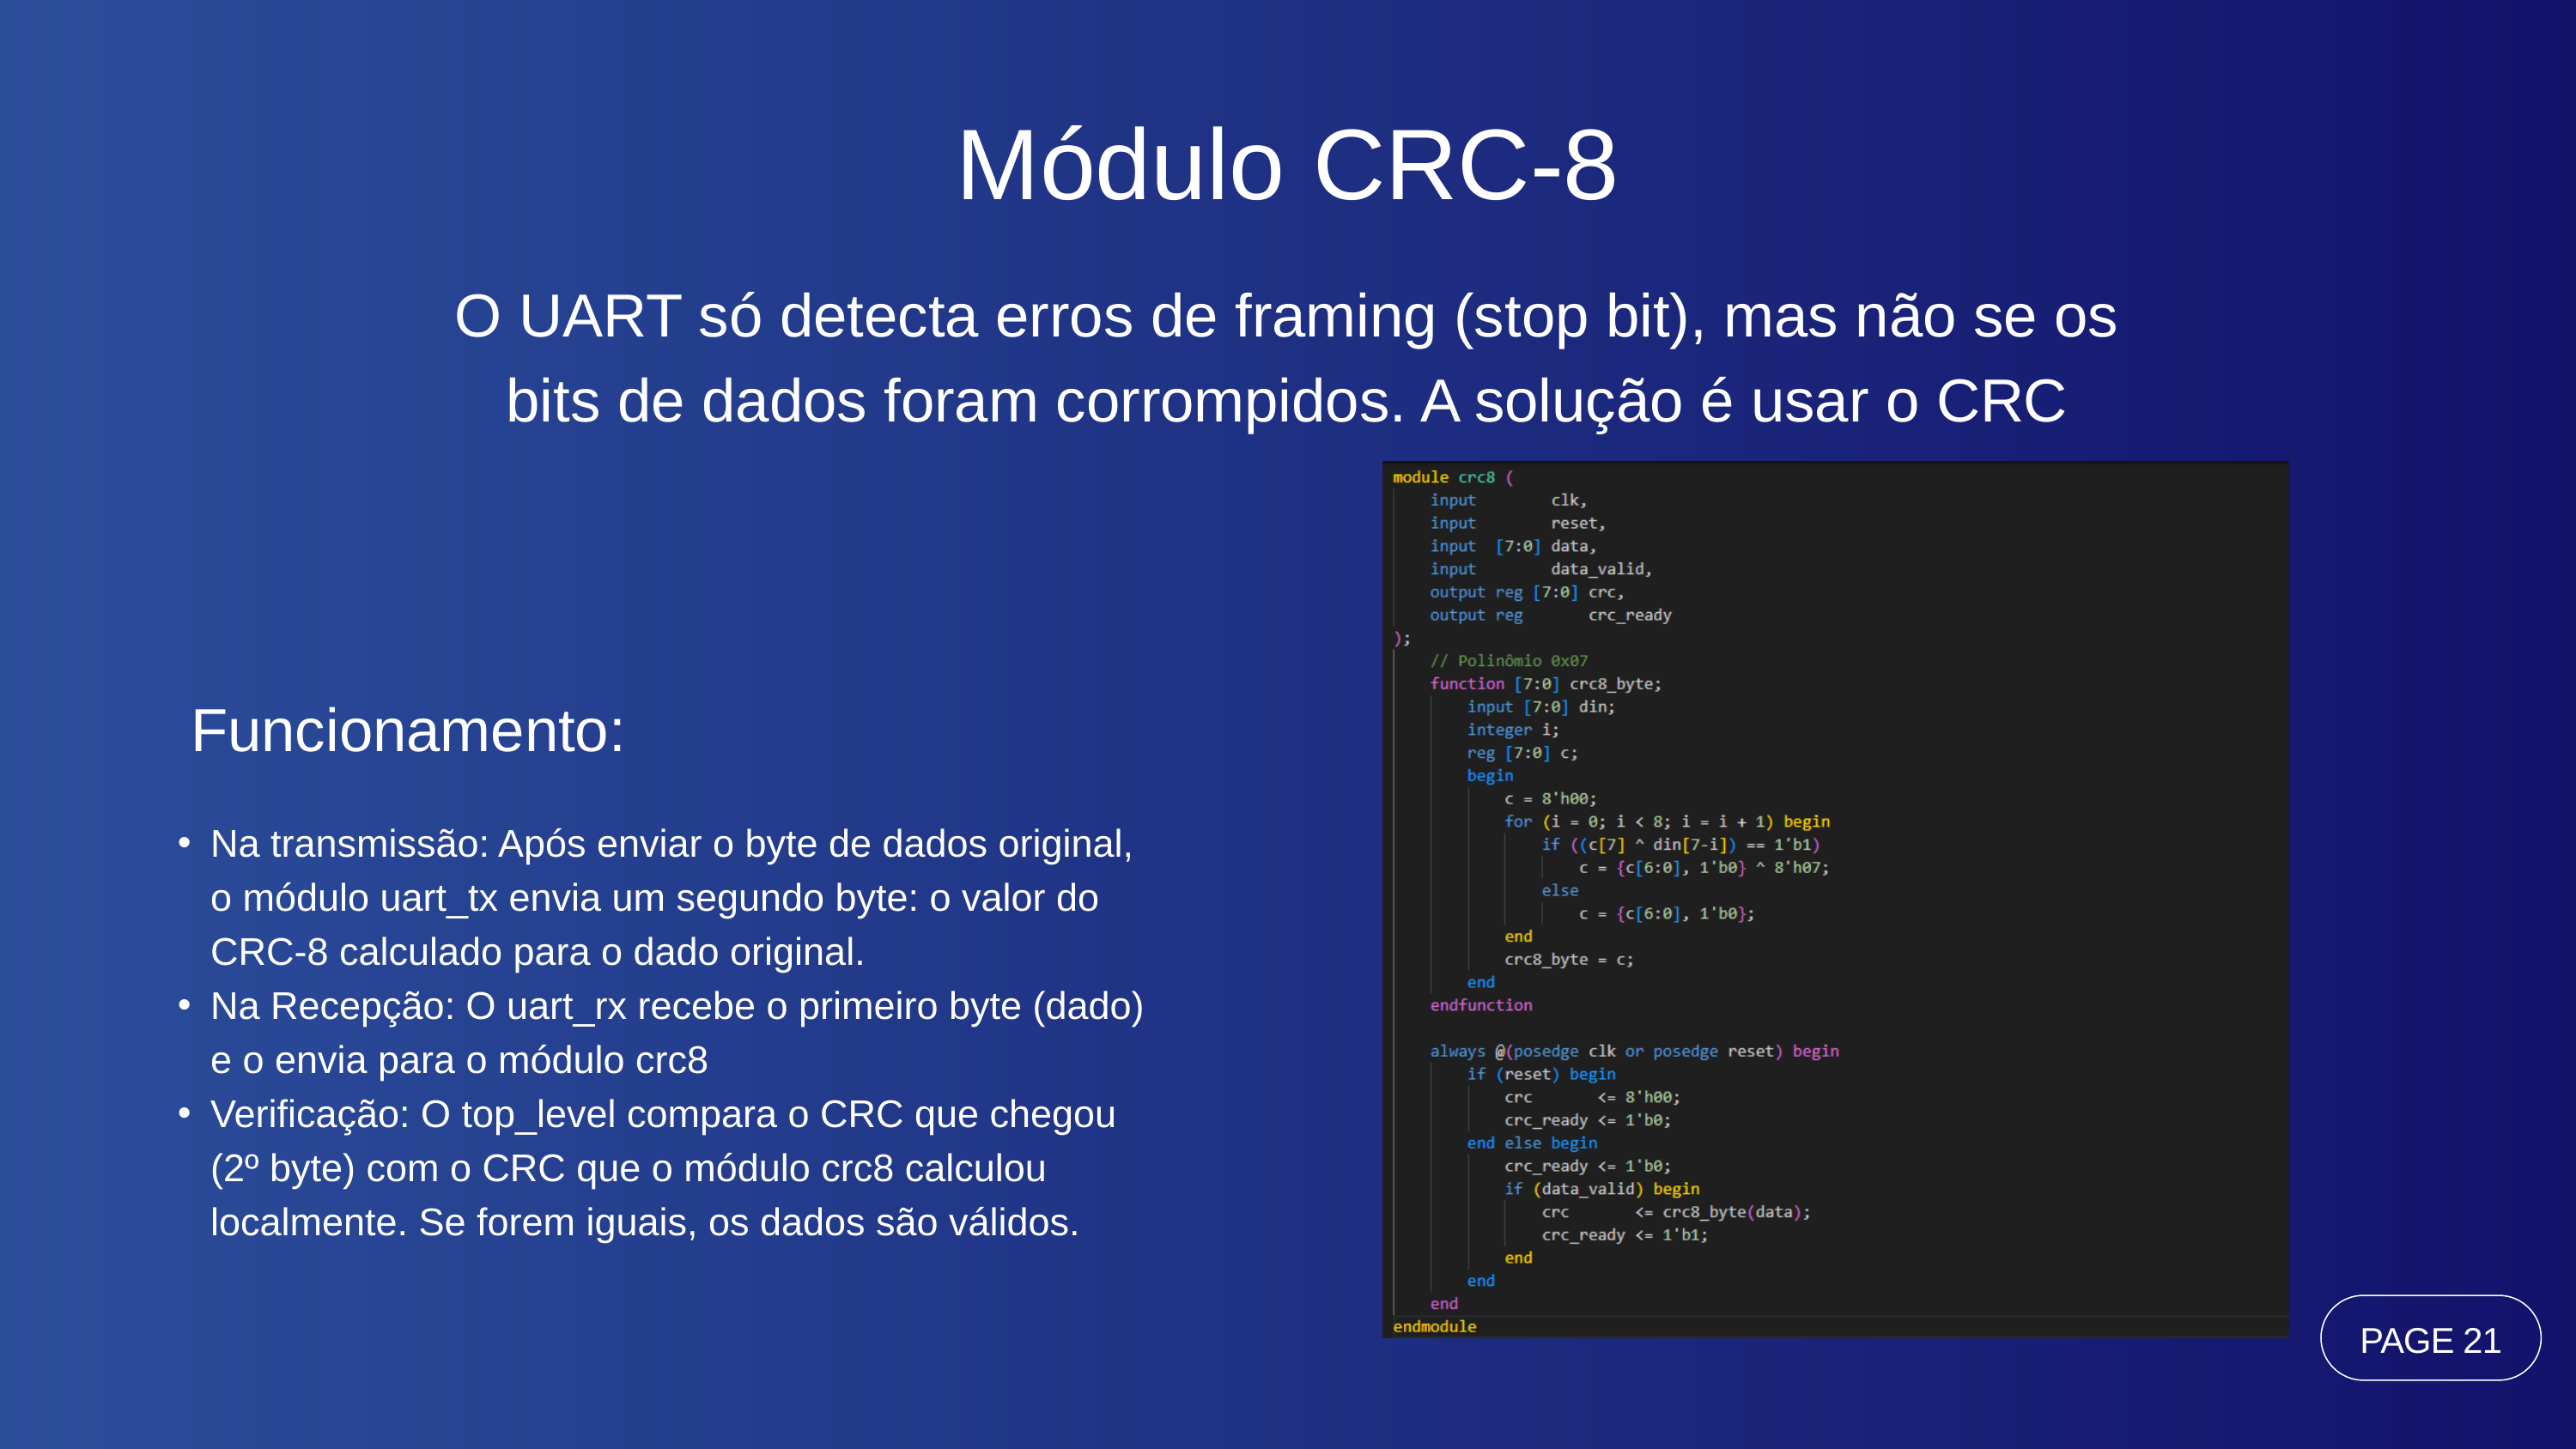

Módulo CRC-8
O UART só detecta erros de framing (stop bit), mas não se os bits de dados foram corrompidos. A solução é usar o CRC

Funcionamento:
Na transmissão: Após enviar o byte de dados original, o módulo uart_tx envia um segundo byte: o valor do CRC-8 calculado para o dado original.
Na Recepção: O uart_rx recebe o primeiro byte (dado) e o envia para o módulo crc8
Verificação: O top_level compara o CRC que chegou (2º byte) com o CRC que o módulo crc8 calculou localmente. Se forem iguais, os dados são válidos.

PAGE 21